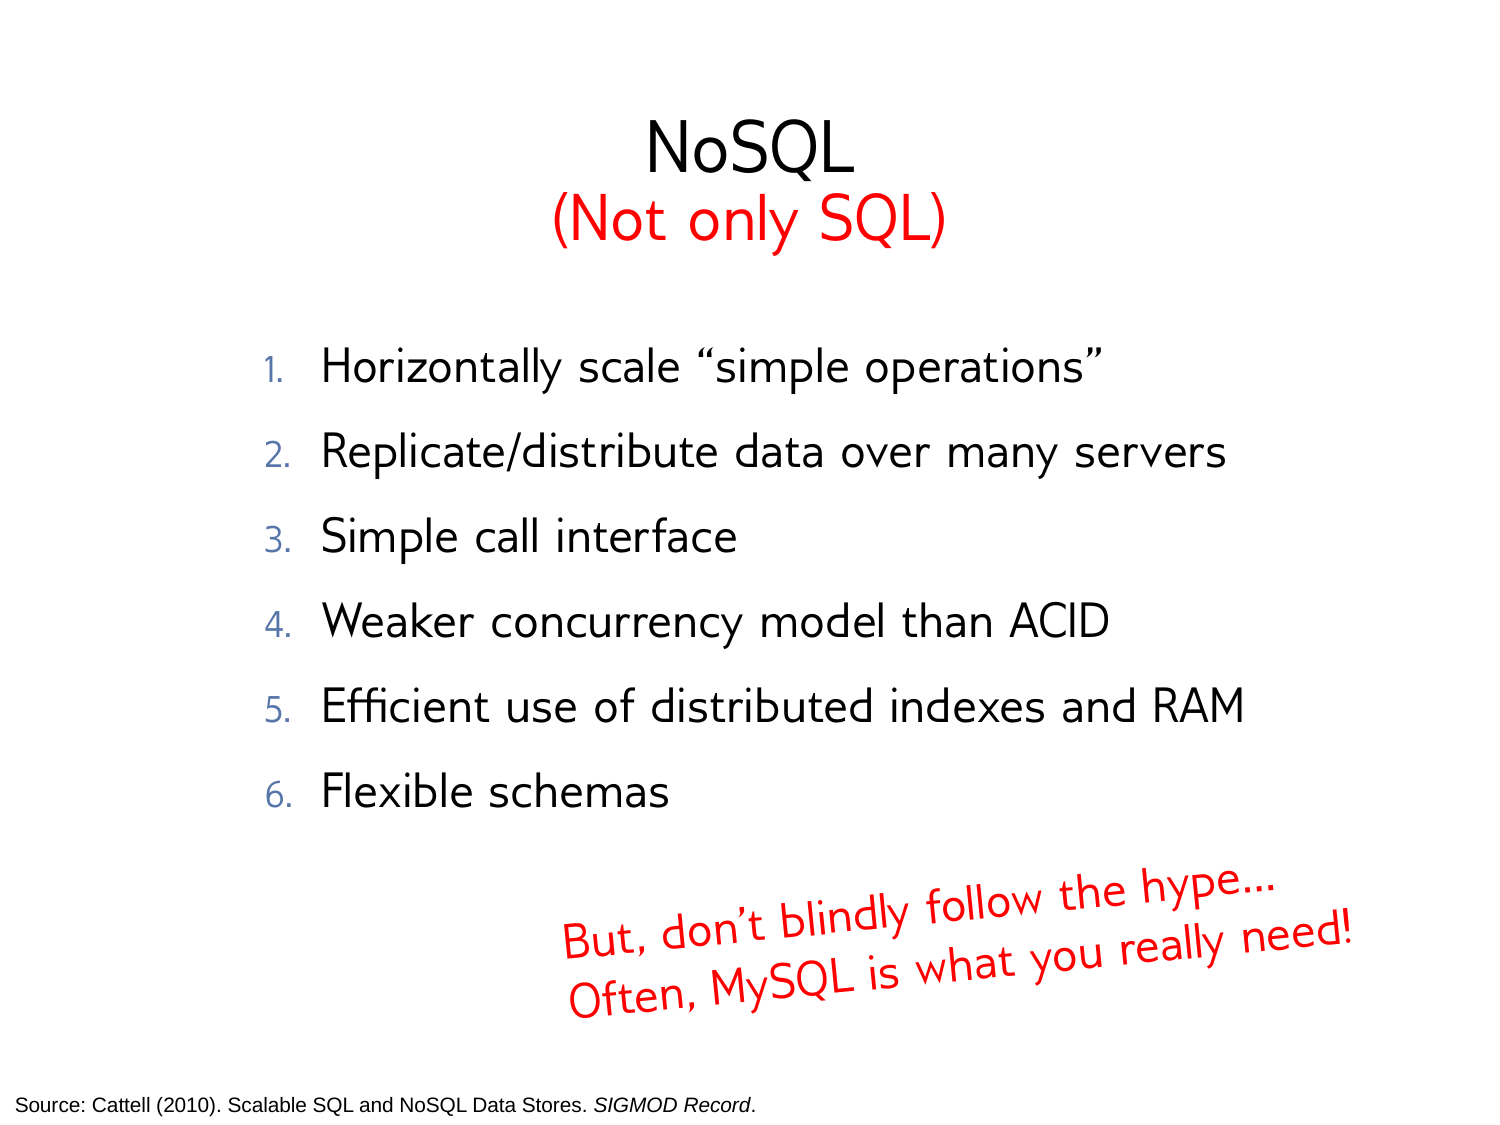

NoSQL
(Not only SQL)
Horizontally scale “simple operations”
Replicate/distribute data over many servers
Simple call interface
Weaker concurrency model than ACID
Efficient use of distributed indexes and RAM
Flexible schemas
But, don’t blindly follow the hype…
Often, MySQL is what you really need!
Source: Cattell (2010). Scalable SQL and NoSQL Data Stores. SIGMOD Record.